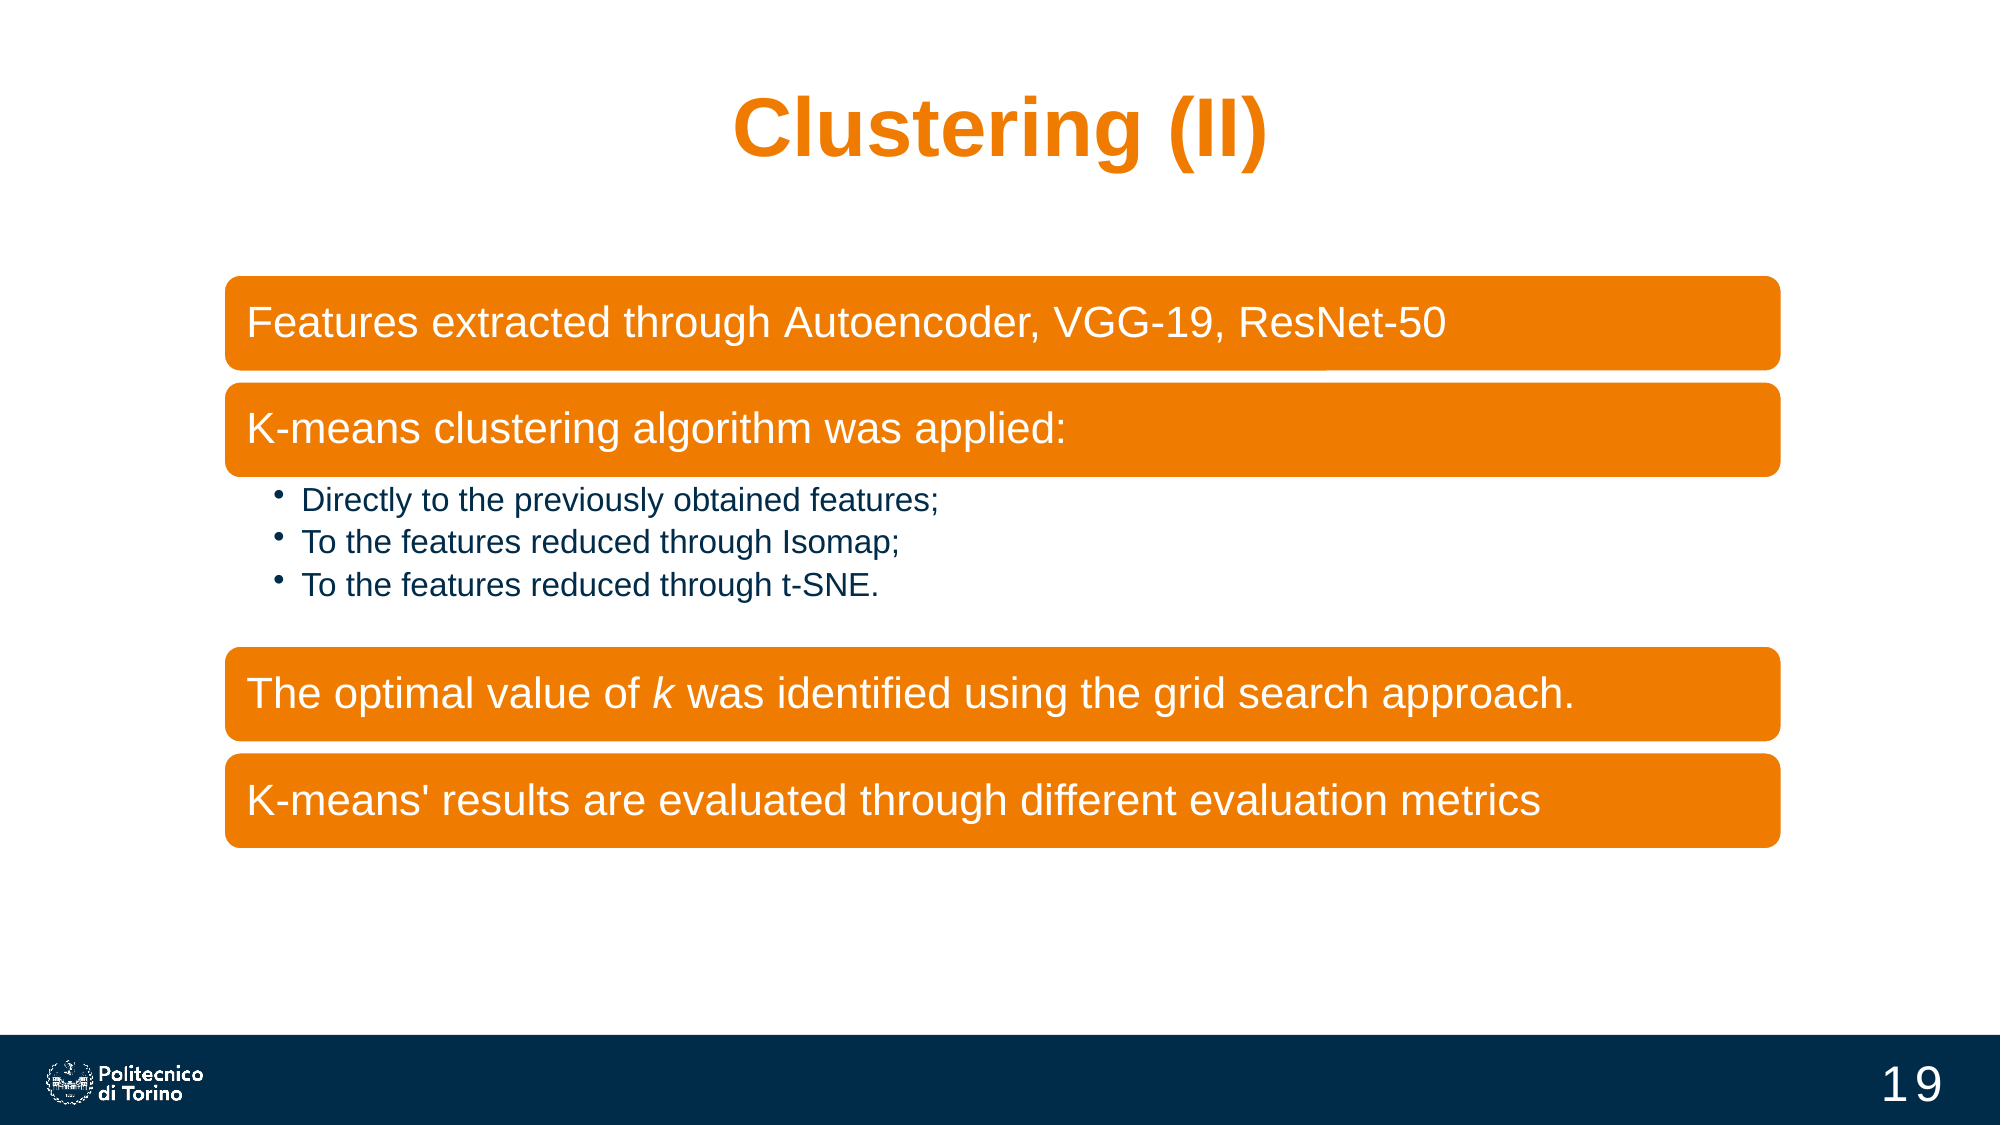

Clustering (II)
Features extracted through Autoencoder, VGG-19, ResNet-50
K-means clustering algorithm was applied:
Directly to the previously obtained features;
To the features reduced through Isomap;
To the features reduced through t-SNE.
The optimal value of k was identified using the grid search approach.
K-means' results are evaluated through different evaluation metrics
19